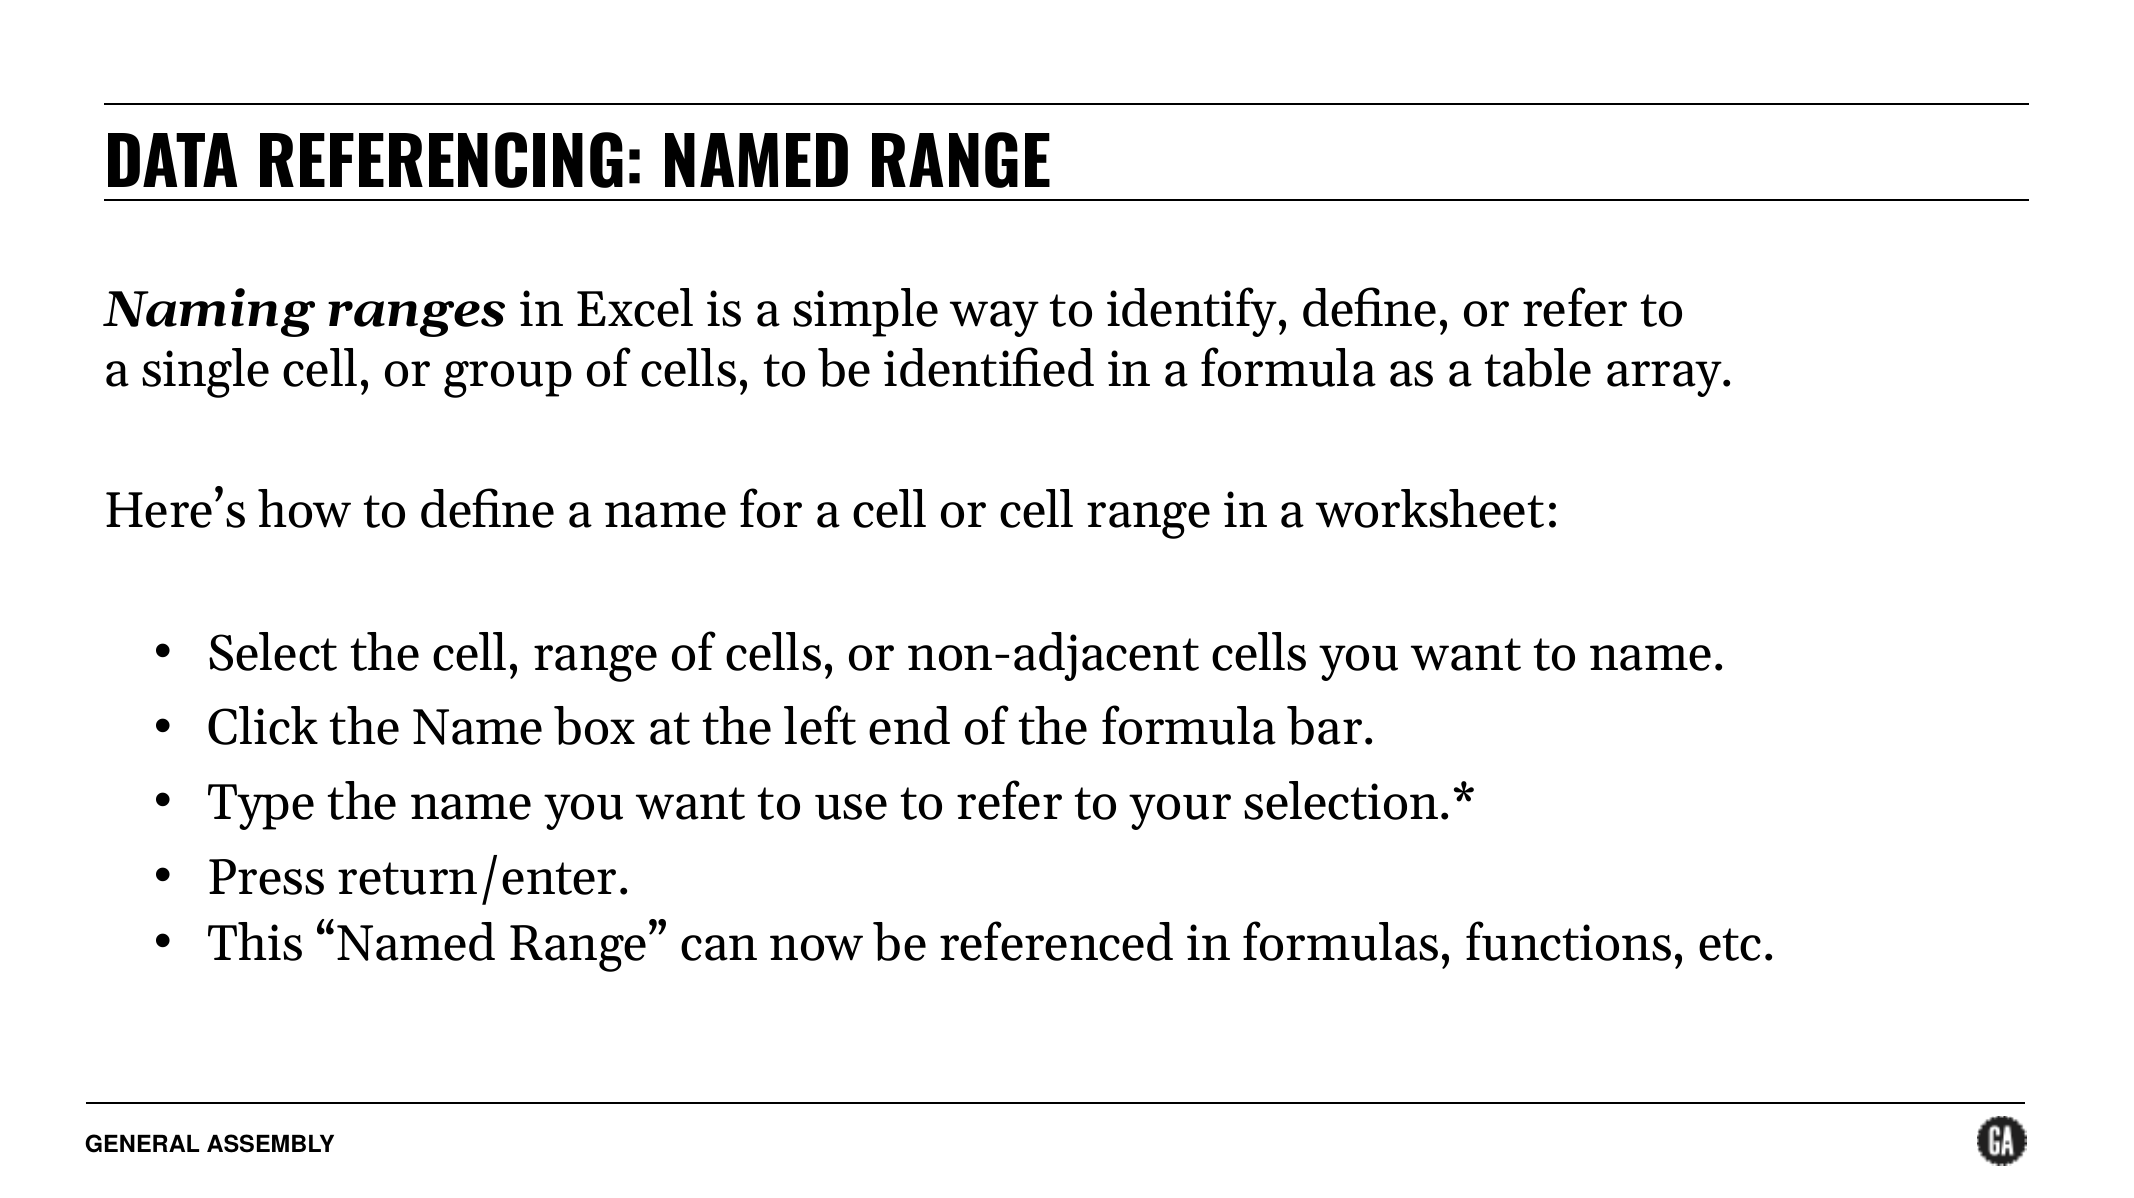

DATA REFERENCING: NAMED RANGE

Naming ranges in Excel is a simple way to identify, define, or refer to
a single cell, or group of cells, to be identified in a formula as a table array.

Here’s how to define a name for a cell or cell range in a worksheet:
Select the cell, range of cells, or non-adjacent cells you want to name.
Click the Name box at the left end of the formula bar.
Type the name you want to use to refer to your selection.*
Press return/enter.
This “Named Range” can now be referenced in formulas, functions, etc.